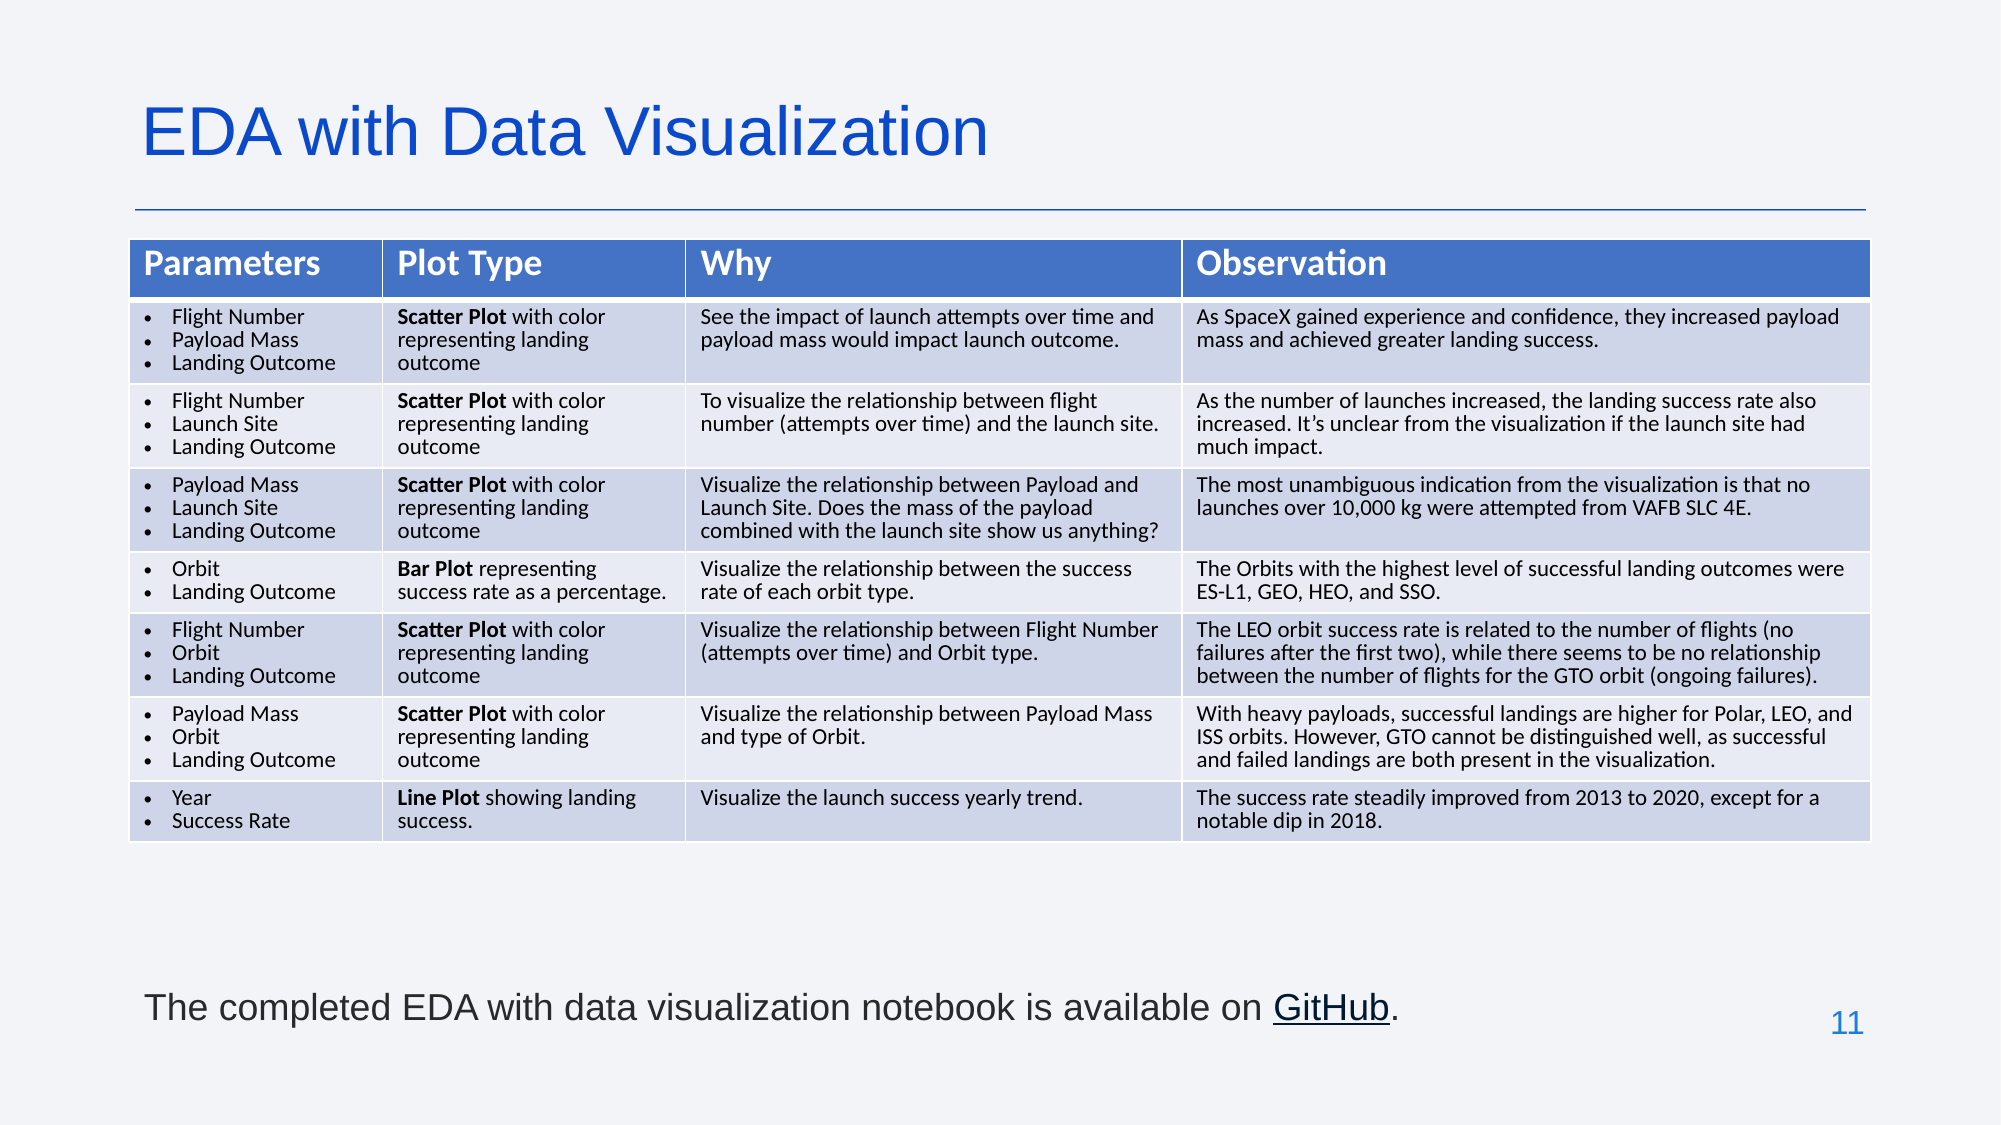

EDA with Data Visualization
| Parameters | Plot Type | Why | Observation |
| --- | --- | --- | --- |
| Flight Number Payload Mass Landing Outcome | Scatter Plot with color representing landing outcome | See the impact of launch attempts over time and payload mass would impact launch outcome. | As SpaceX gained experience and confidence, they increased payload mass and achieved greater landing success. |
| Flight Number Launch Site Landing Outcome | Scatter Plot with color representing landing outcome | To visualize the relationship between flight number (attempts over time) and the launch site. | As the number of launches increased, the landing success rate also increased. It’s unclear from the visualization if the launch site had much impact. |
| Payload Mass Launch Site Landing Outcome | Scatter Plot with color representing landing outcome | Visualize the relationship between Payload and Launch Site. Does the mass of the payload combined with the launch site show us anything? | The most unambiguous indication from the visualization is that no launches over 10,000 kg were attempted from VAFB SLC 4E. |
| Orbit Landing Outcome | Bar Plot representing success rate as a percentage. | Visualize the relationship between the success rate of each orbit type. | The Orbits with the highest level of successful landing outcomes were ES-L1, GEO, HEO, and SSO. |
| Flight Number Orbit Landing Outcome | Scatter Plot with color representing landing outcome | Visualize the relationship between Flight Number (attempts over time) and Orbit type. | The LEO orbit success rate is related to the number of flights (no failures after the first two), while there seems to be no relationship between the number of flights for the GTO orbit (ongoing failures). |
| Payload Mass Orbit Landing Outcome | Scatter Plot with color representing landing outcome | Visualize the relationship between Payload Mass and type of Orbit. | With heavy payloads, successful landings are higher for Polar, LEO, and ISS orbits. However, GTO cannot be distinguished well, as successful and failed landings are both present in the visualization. |
| Year Success Rate | Line Plot showing landing success. | Visualize the launch success yearly trend. | The success rate steadily improved from 2013 to 2020, except for a notable dip in 2018. |
The completed EDA with data visualization notebook is available on GitHub.
11